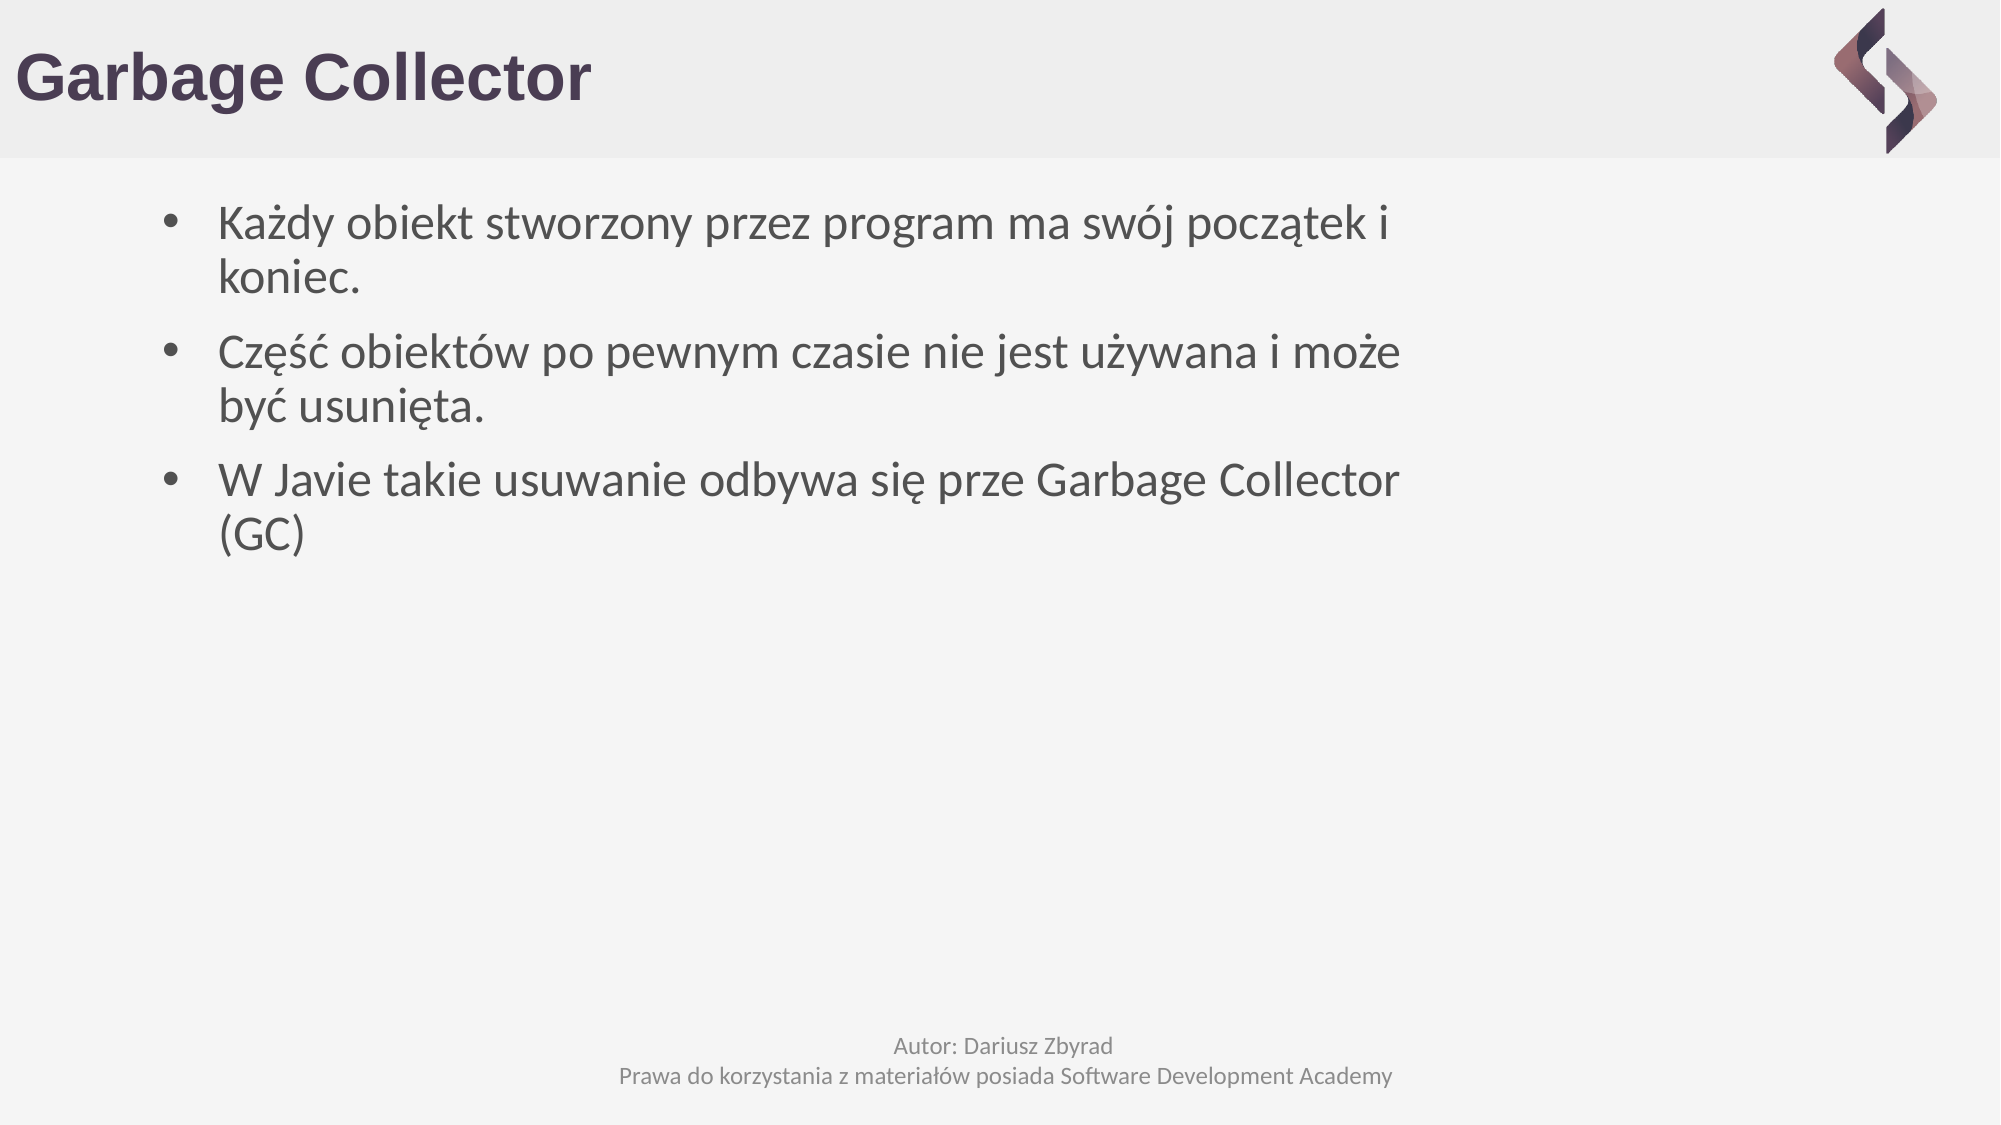

# Garbage Collector
Każdy obiekt stworzony przez program ma swój początek i koniec.
Część obiektów po pewnym czasie nie jest używana i może być usunięta.
W Javie takie usuwanie odbywa się prze Garbage Collector (GC)
Autor: Dariusz Zbyrad
Prawa do korzystania z materiałów posiada Software Development Academy